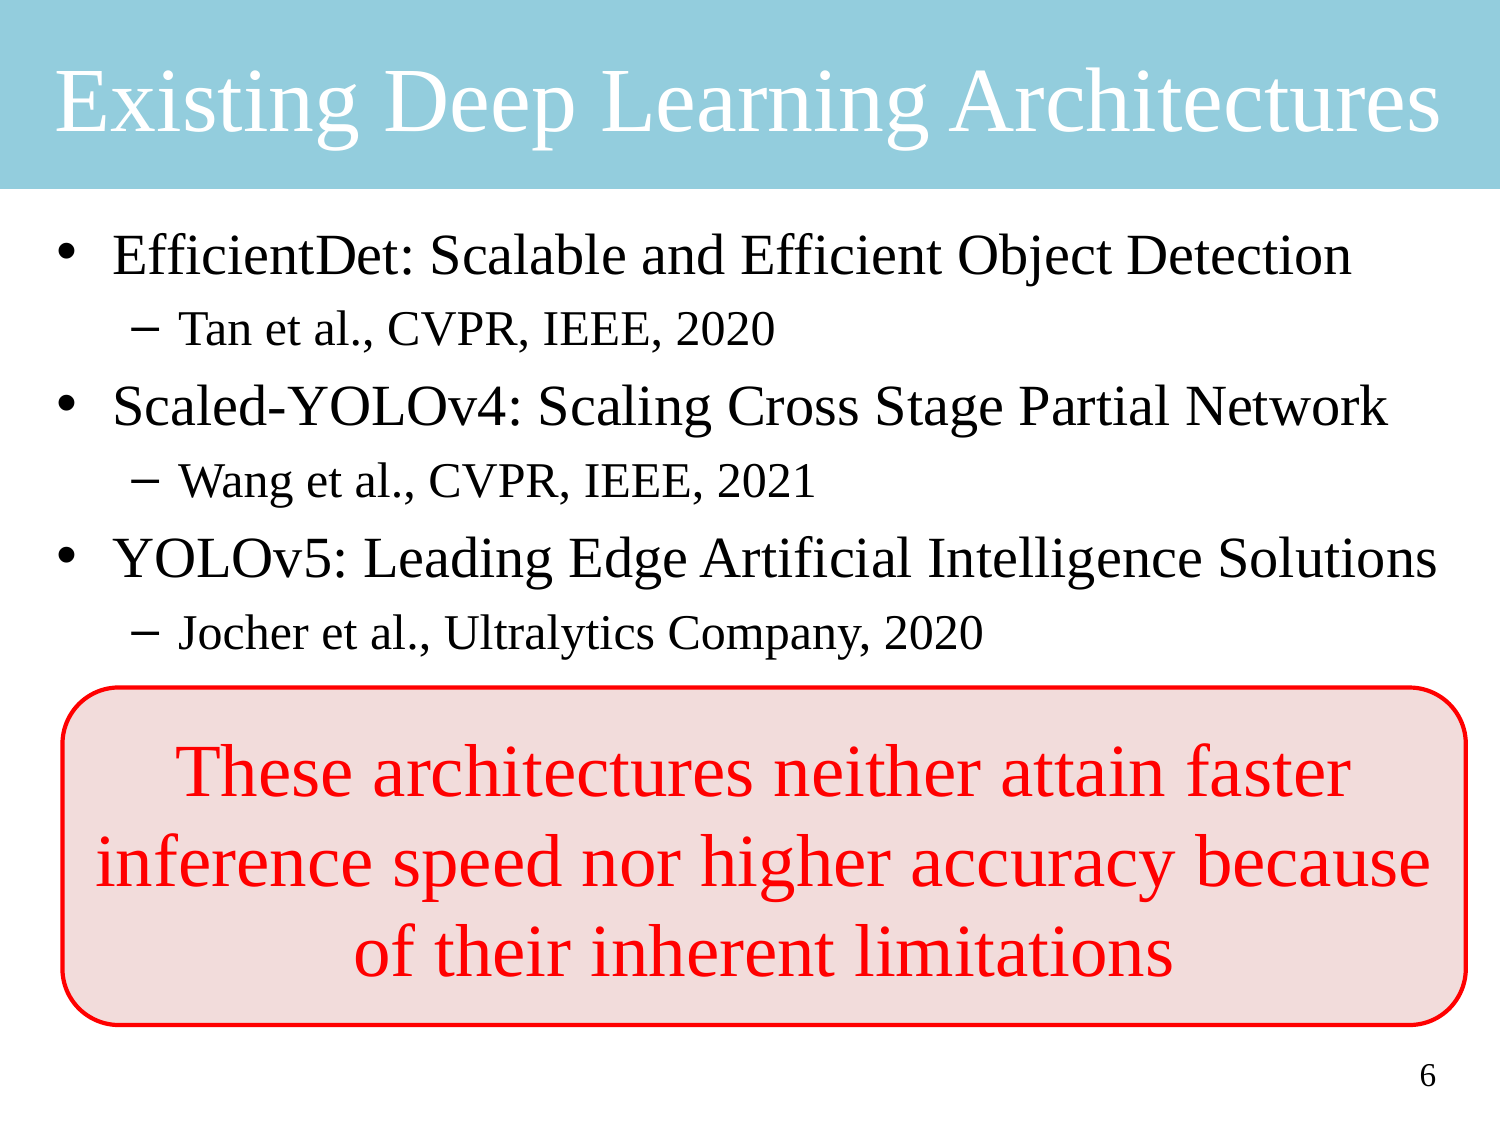

# Existing Deep Learning Architectures
EfficientDet: Scalable and Efficient Object Detection
Tan et al., CVPR, IEEE, 2020
Scaled-YOLOv4: Scaling Cross Stage Partial Network
Wang et al., CVPR, IEEE, 2021
YOLOv5: Leading Edge Artificial Intelligence Solutions
Jocher et al., Ultralytics Company, 2020
These architectures neither attain faster inference speed nor higher accuracy because of their inherent limitations
6